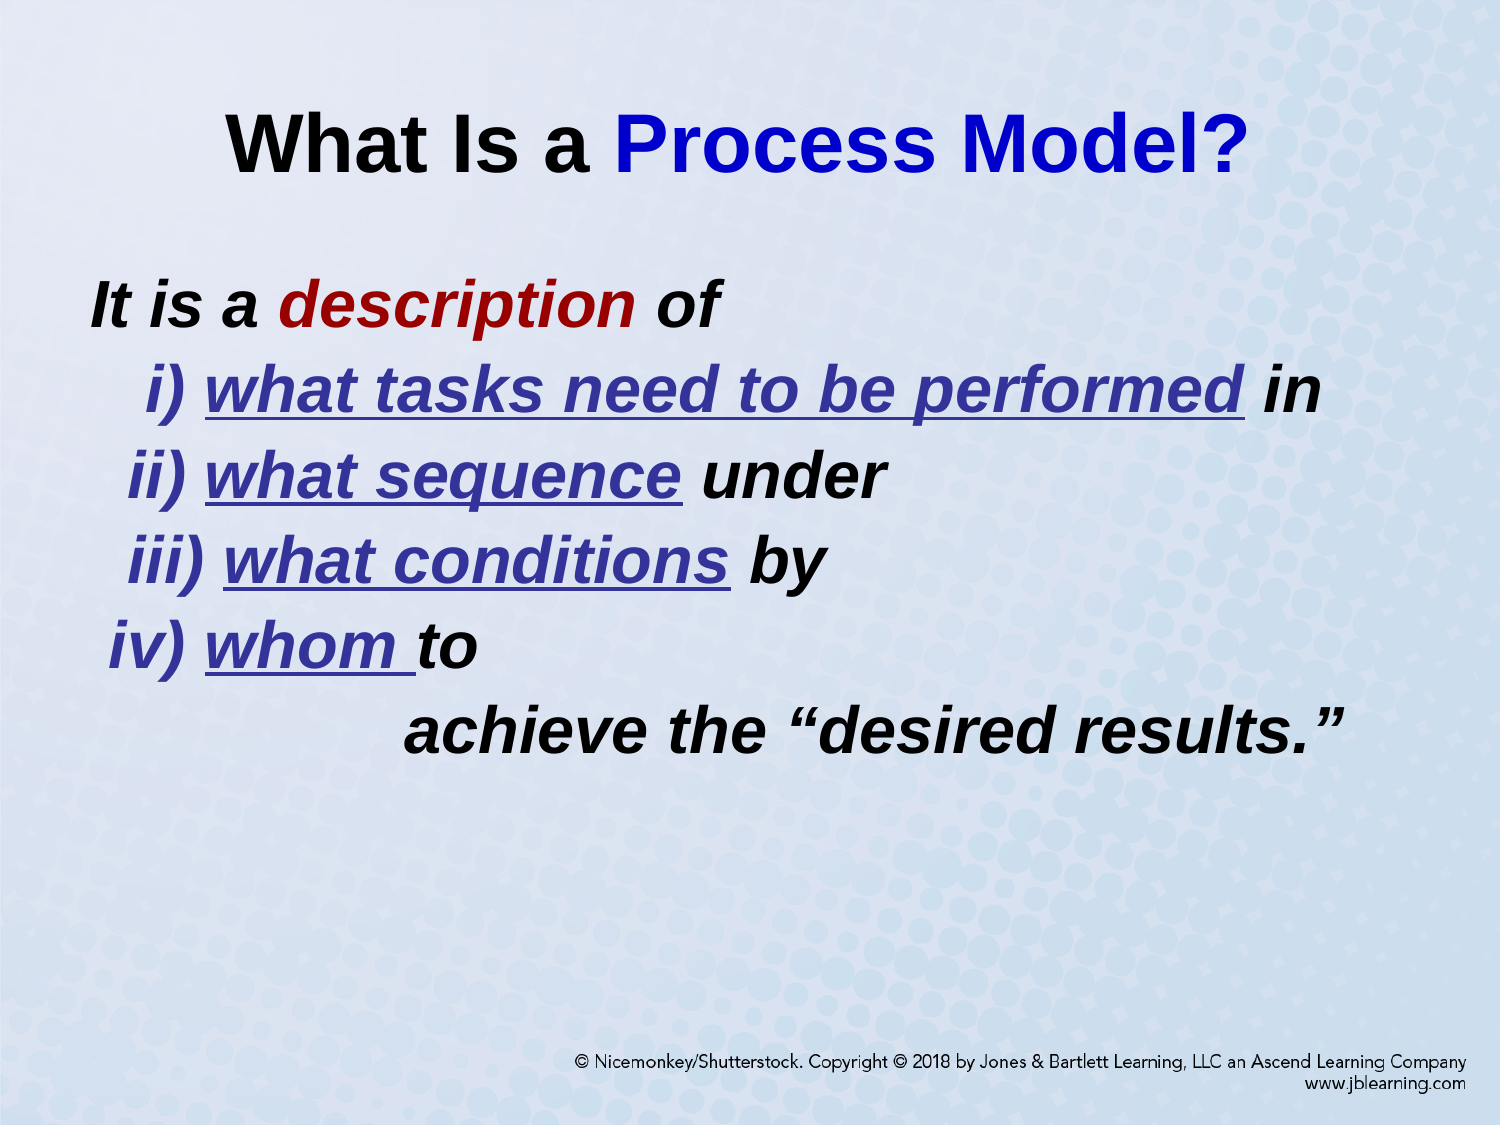

# What Is a Process Model?
It is a description of
   i) what tasks need to be performed in
  ii) what sequence under
  iii) what conditions by
 iv) whom to
                 achieve the “desired results.”